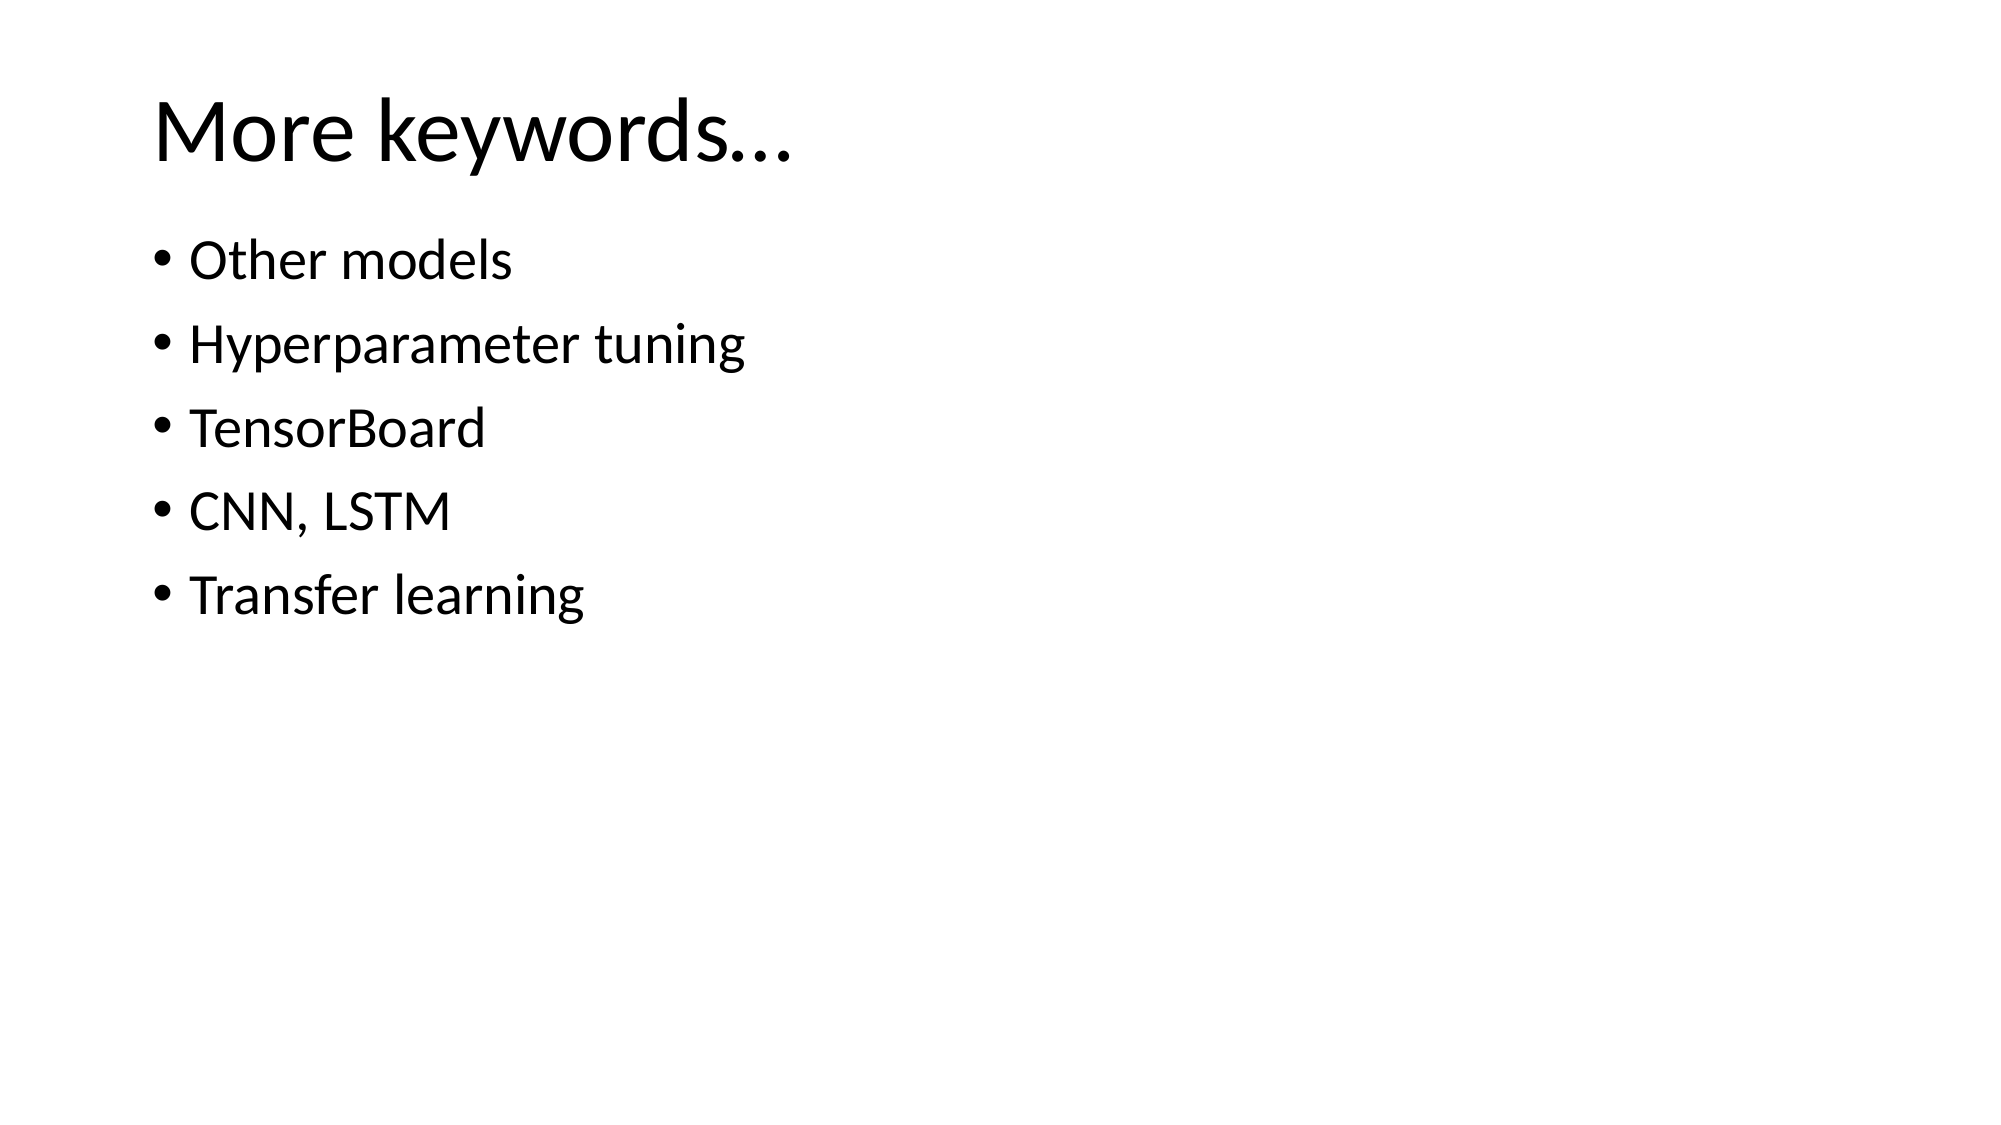

# More keywords…
Other models
Hyperparameter tuning
TensorBoard
CNN, LSTM
Transfer learning